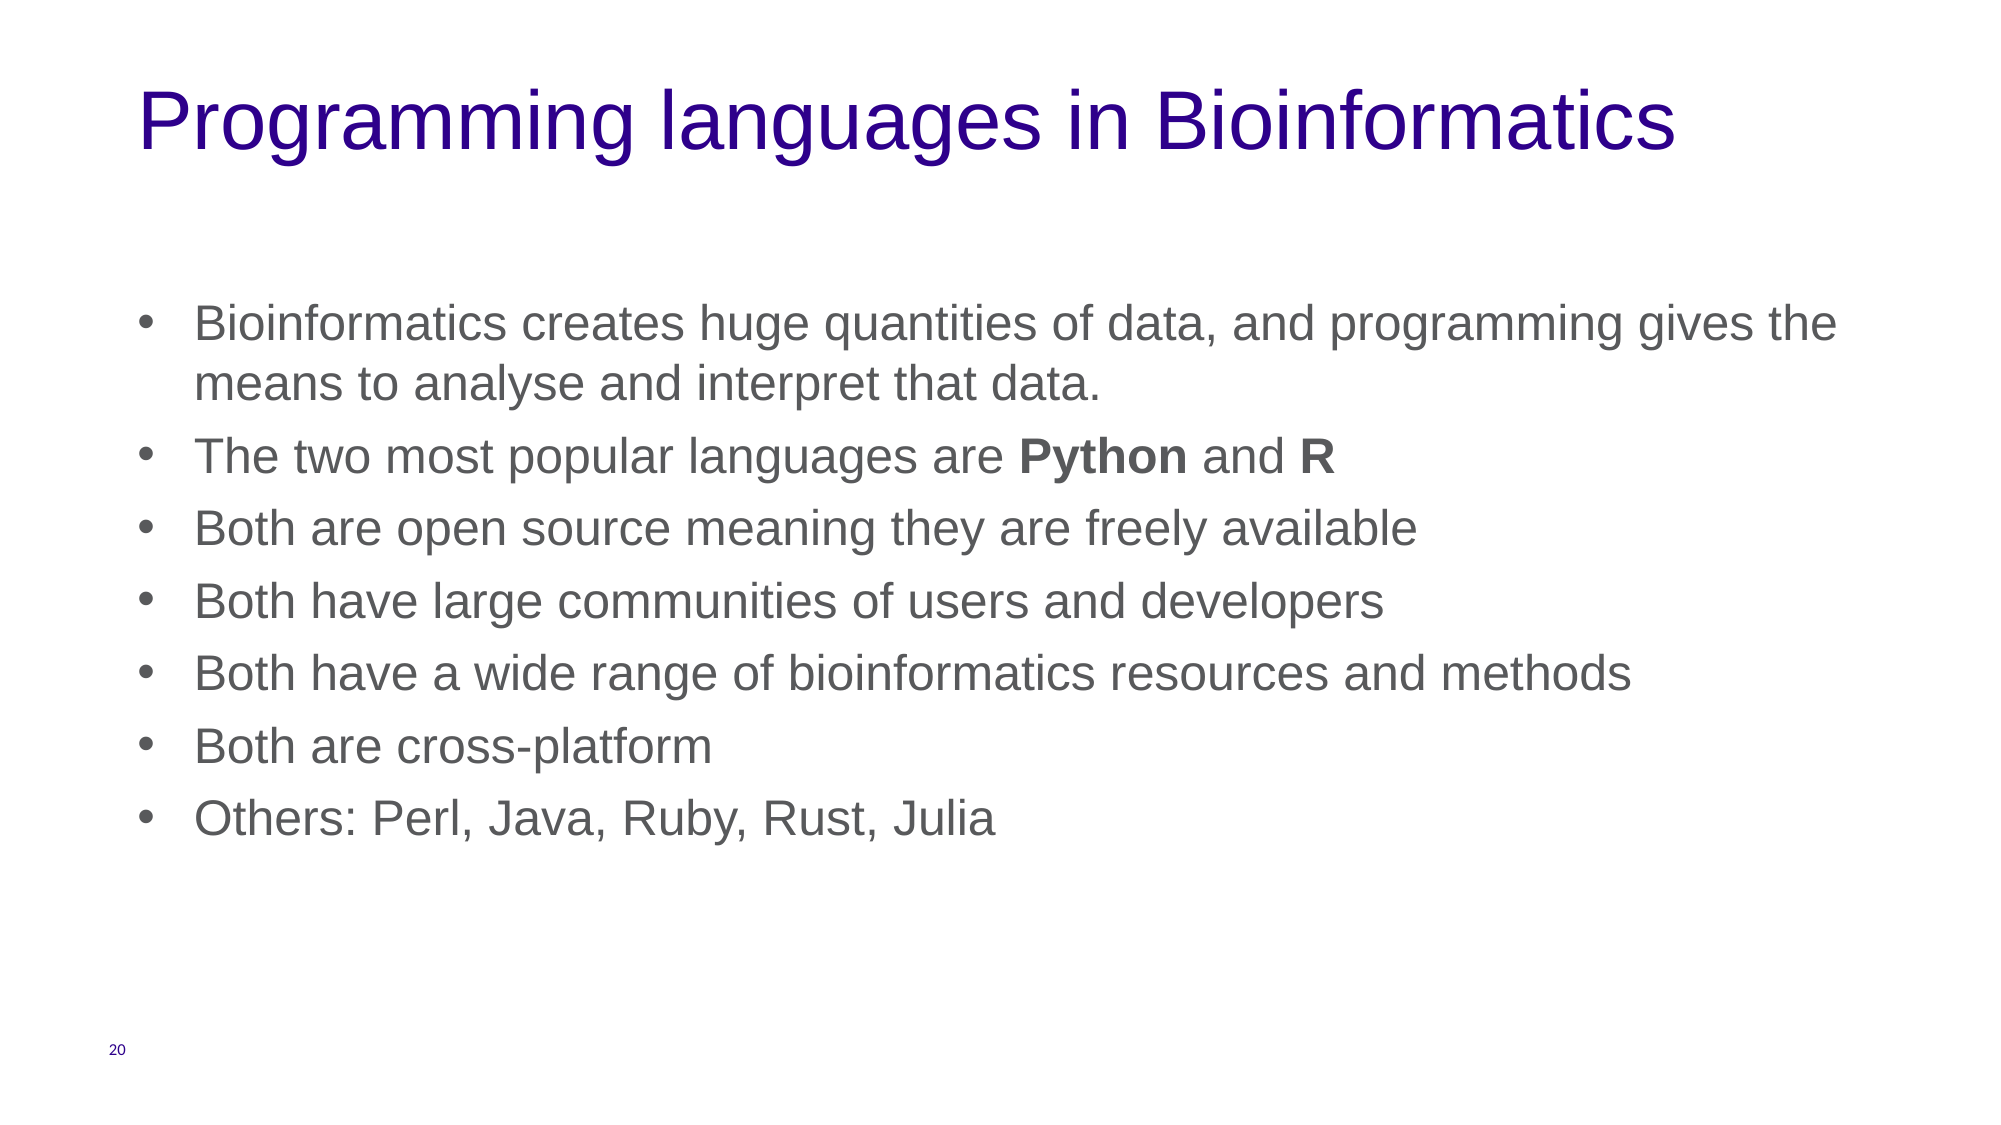

# Programming languages in Bioinformatics
Bioinformatics creates huge quantities of data, and programming gives the means to analyse and interpret that data.
The two most popular languages are Python and R
Both are open source meaning they are freely available
Both have large communities of users and developers
Both have a wide range of bioinformatics resources and methods
Both are cross-platform
Others: Perl, Java, Ruby, Rust, Julia
20